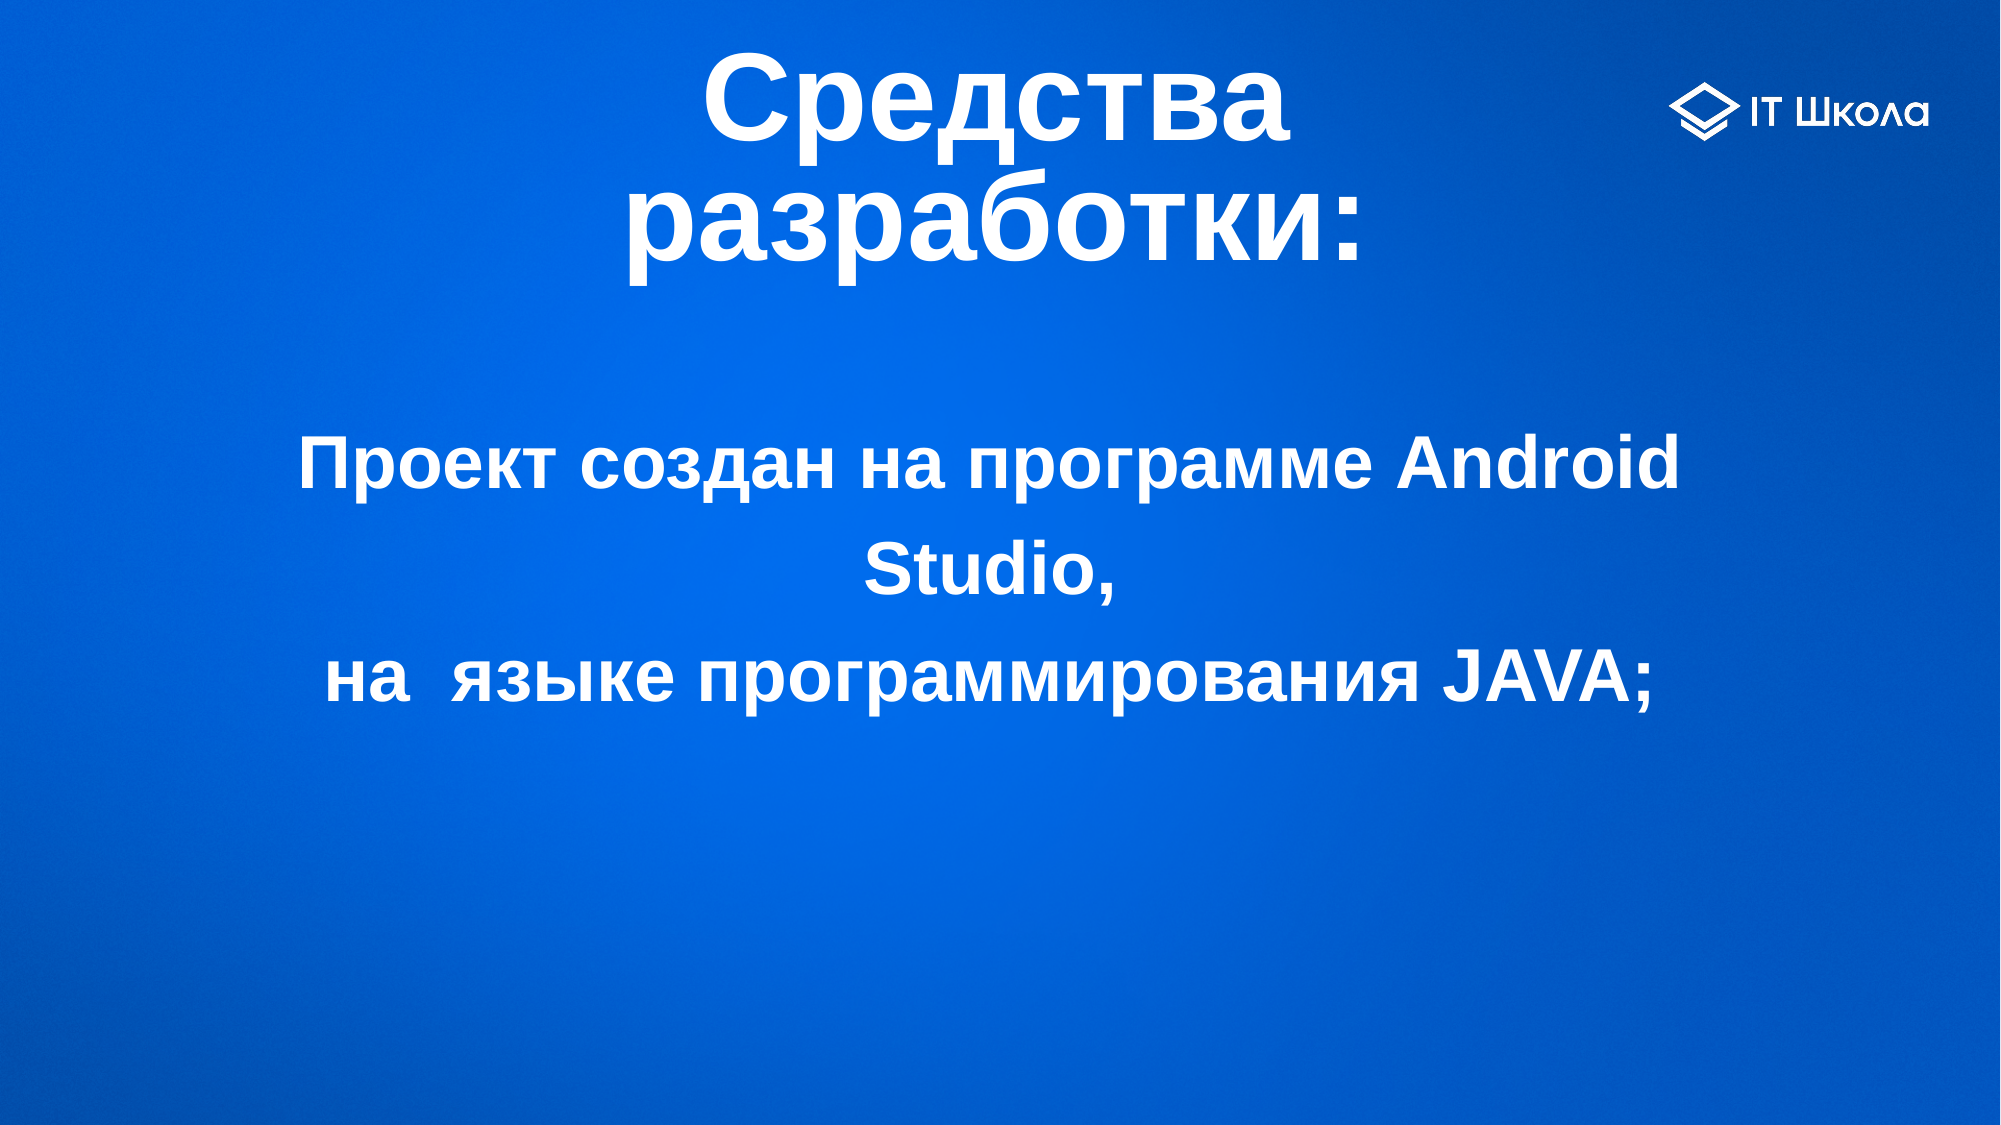

# Средства разработки:

Проект создан на программе Android Studio,
на  языке программирования JAVA;